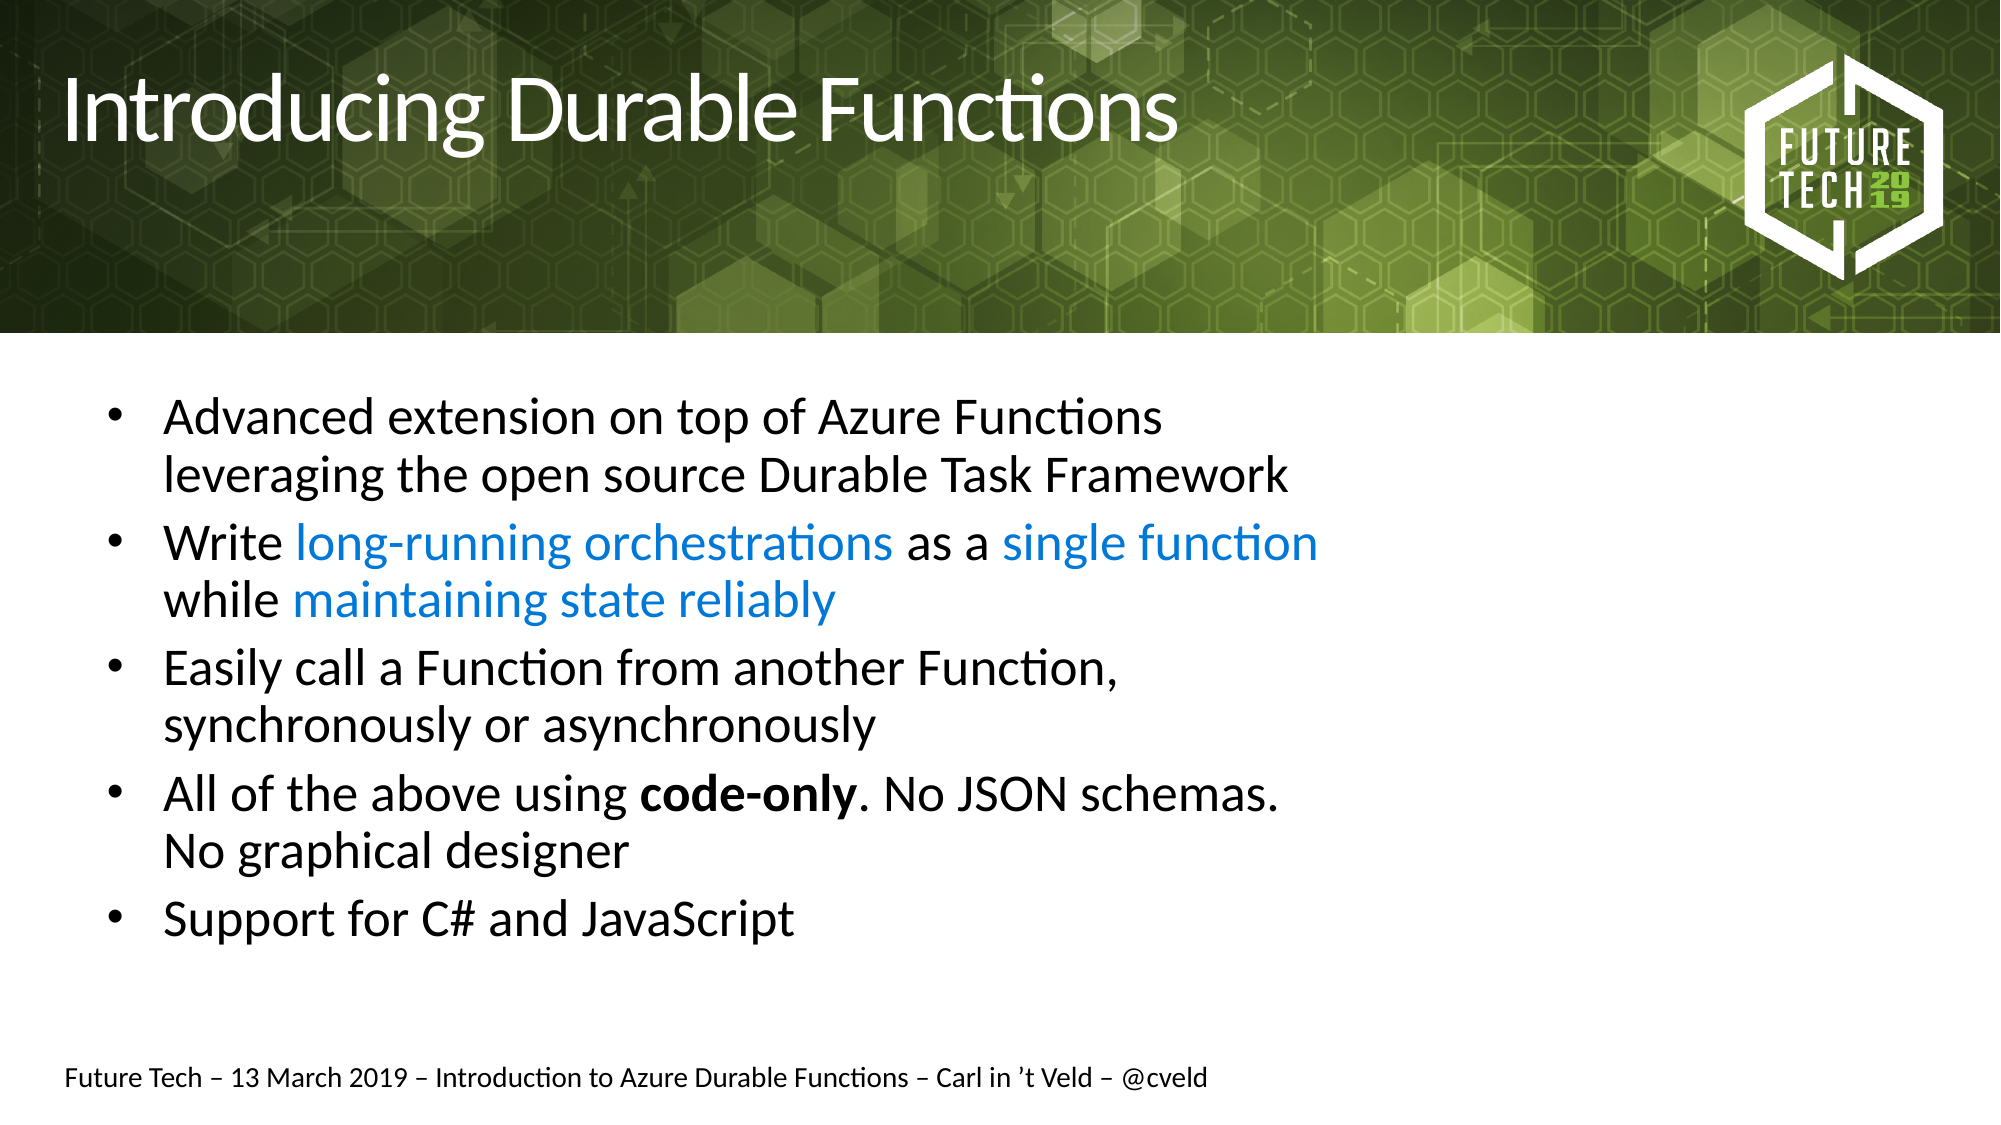

Introducing Durable Functions

Advanced extension on top of Azure Functions leveraging the open source Durable Task Framework
Write long-running orchestrations as a single function while maintaining state reliably
Easily call a Function from another Function, synchronously or asynchronously
All of the above using code-only. No JSON schemas. No graphical designer
Support for C# and JavaScript